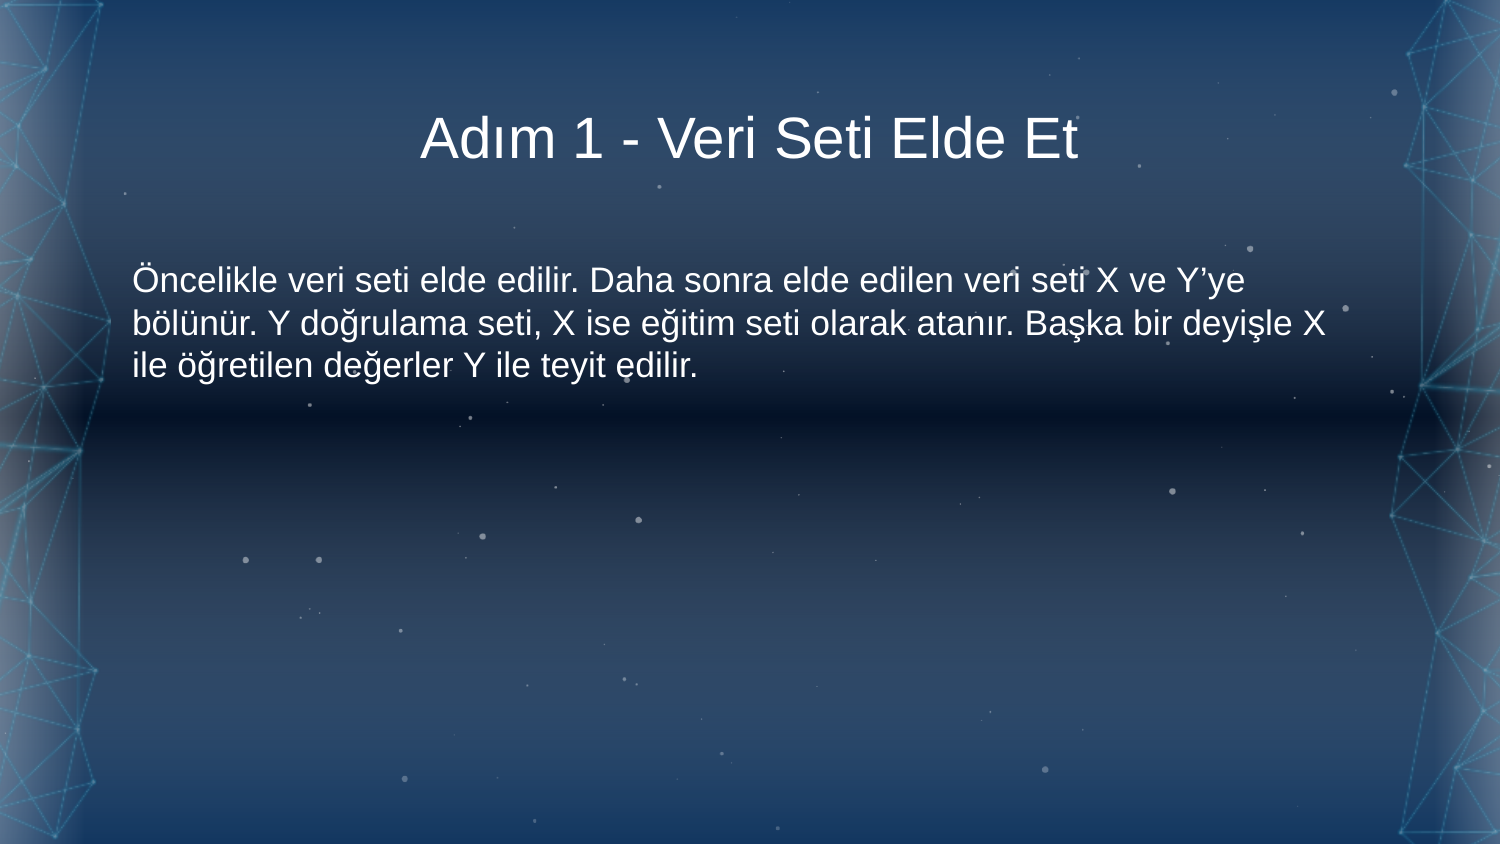

# Adım 1 - Veri Seti Elde Et
Öncelikle veri seti elde edilir. Daha sonra elde edilen veri seti X ve Y’ye bölünür. Y doğrulama seti, X ise eğitim seti olarak atanır. Başka bir deyişle X ile öğretilen değerler Y ile teyit edilir.